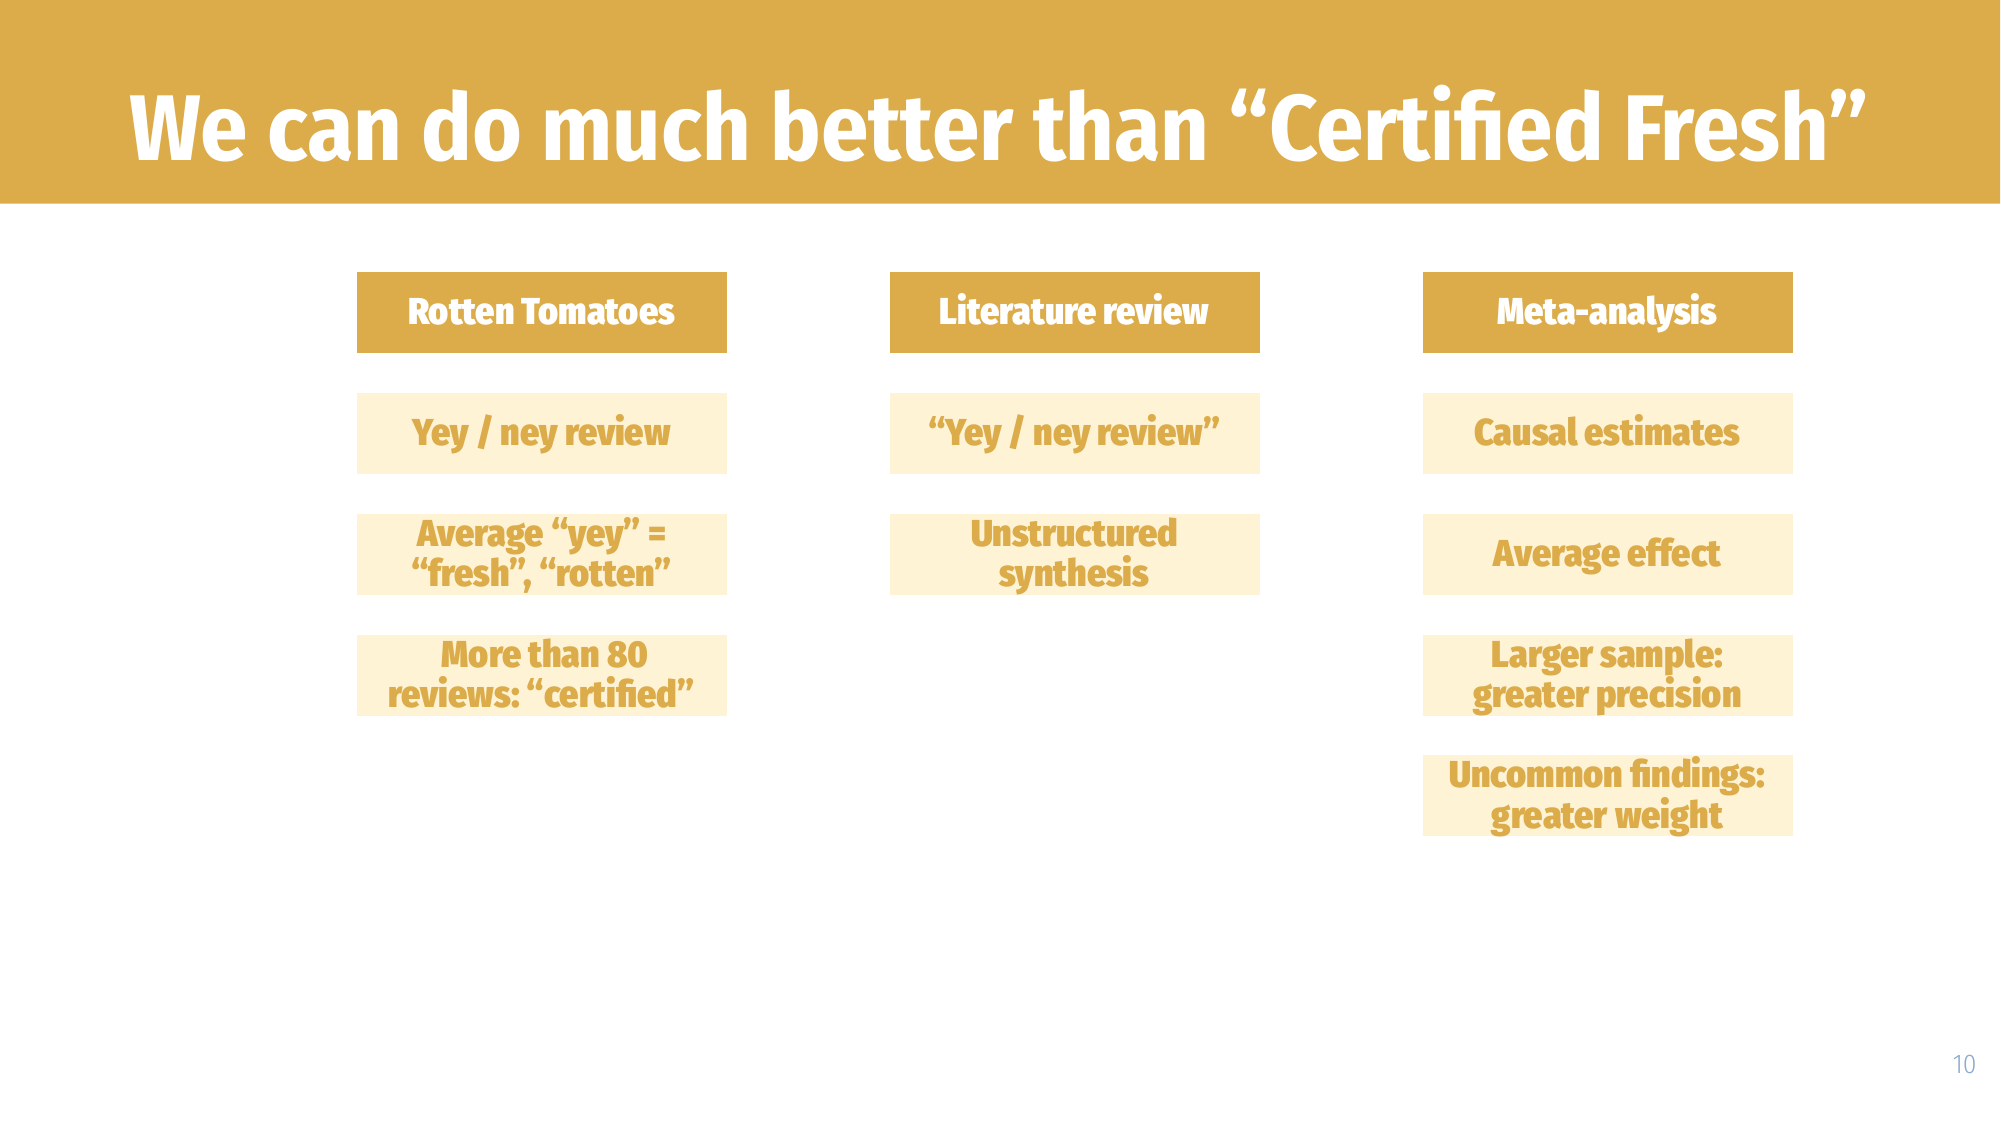

# We can do much better than “Certified Fresh”
Rotten Tomatoes
Literature review
Meta-analysis
Yey / ney review
“Yey / ney review”
Causal estimates
Unstructured synthesis
Average “yey” = “fresh”, “rotten”
Average effect
 More than 80 reviews: “certified”
Larger sample: greater precision
Uncommon findings:
greater weight
10